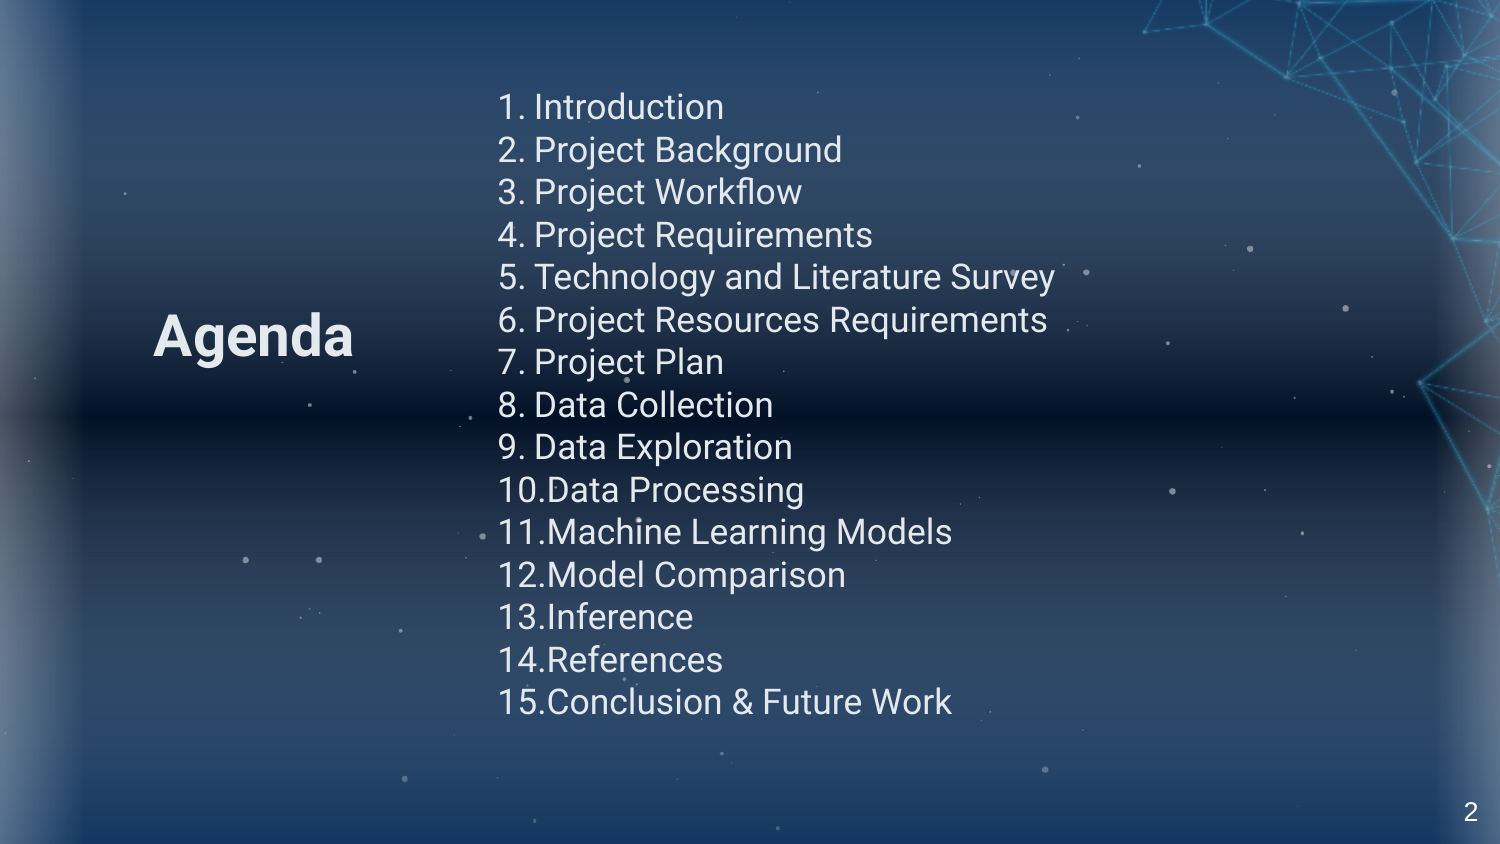

Introduction
Project Background
Project Workflow
Project Requirements
Technology and Literature Survey
Project Resources Requirements
Project Plan
Data Collection
Data Exploration
Data Processing
Machine Learning Models
Model Comparison
Inference
References
Conclusion & Future Work
Agenda
2